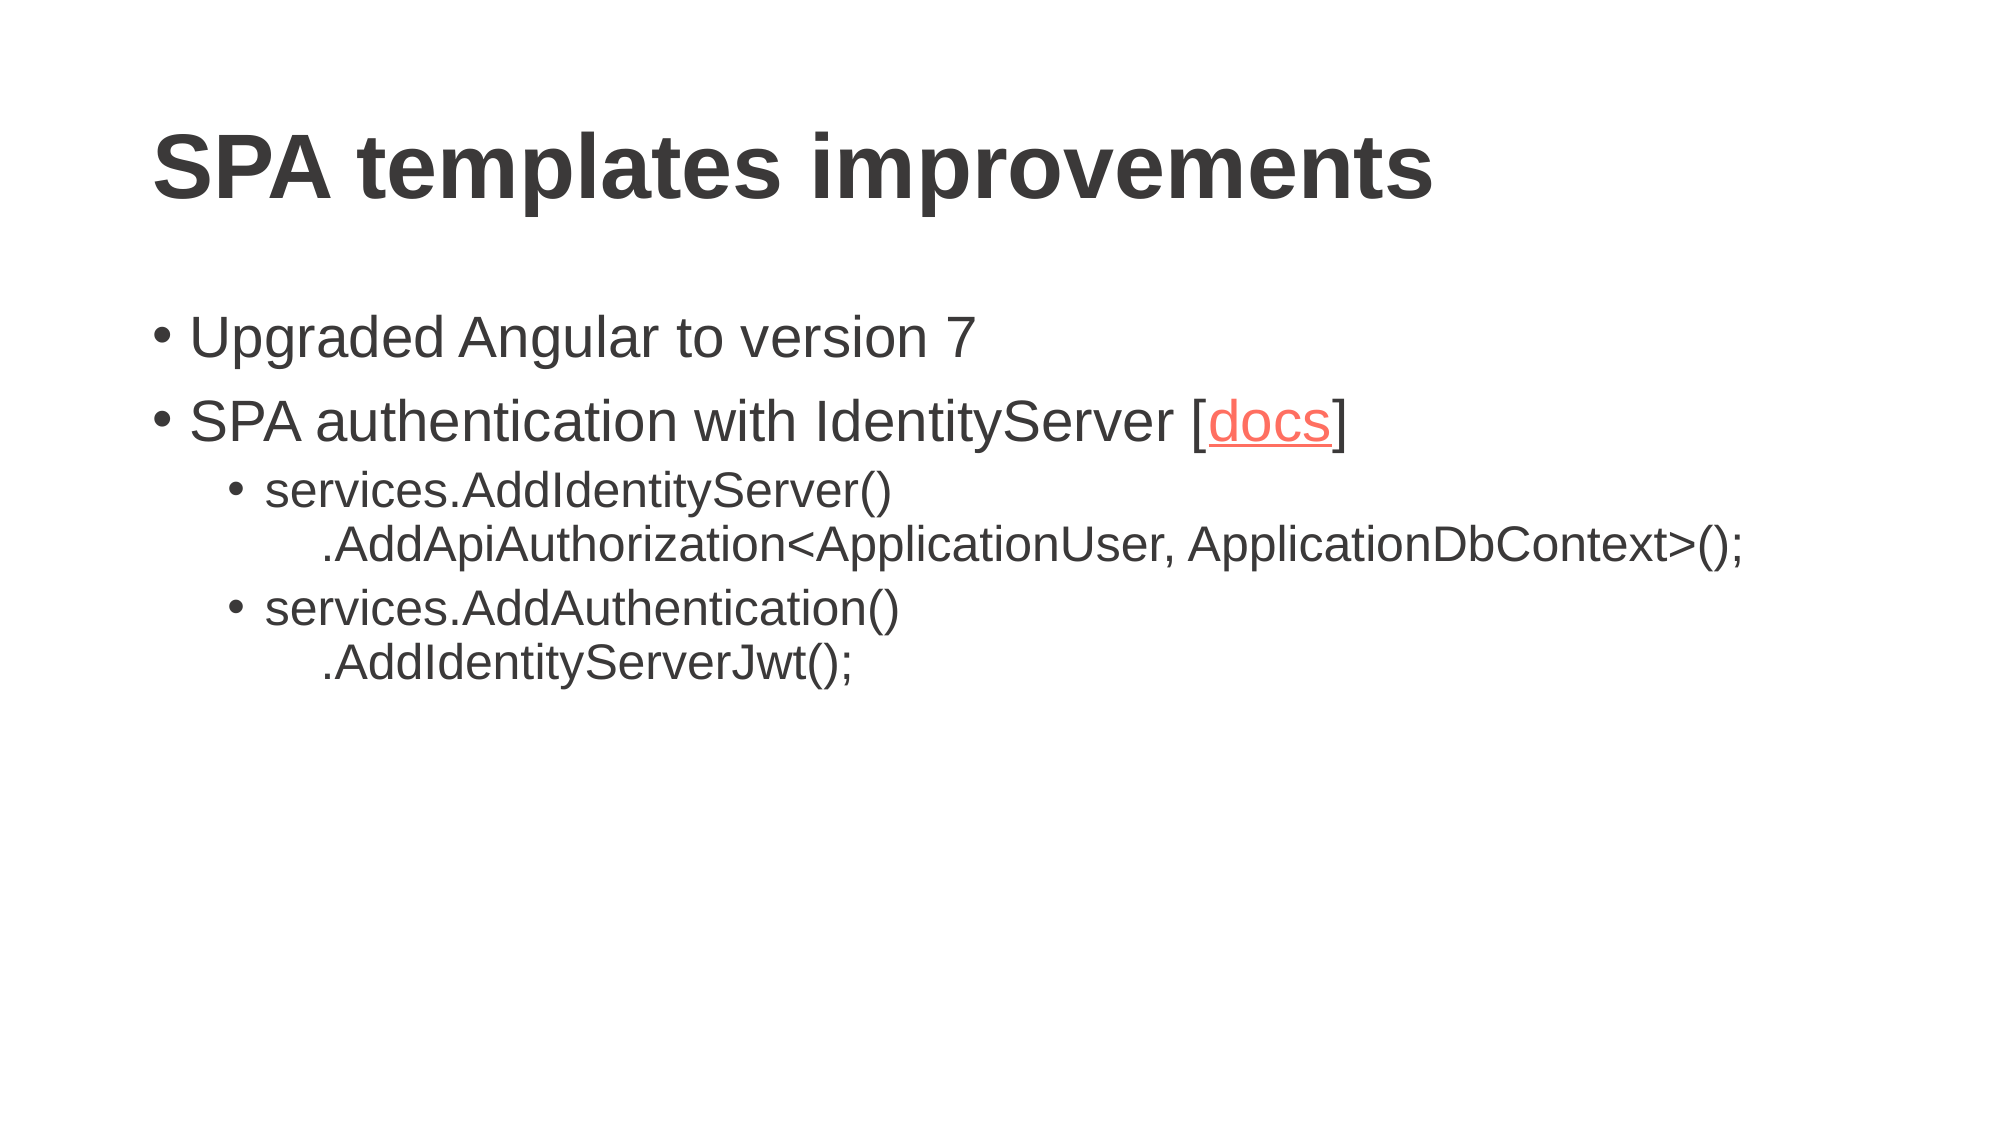

# SPA templates improvements
Upgraded Angular to version 7
SPA authentication with IdentityServer [docs]
services.AddIdentityServer()
    .AddApiAuthorization<ApplicationUser, ApplicationDbContext>();
services.AddAuthentication()
    .AddIdentityServerJwt();